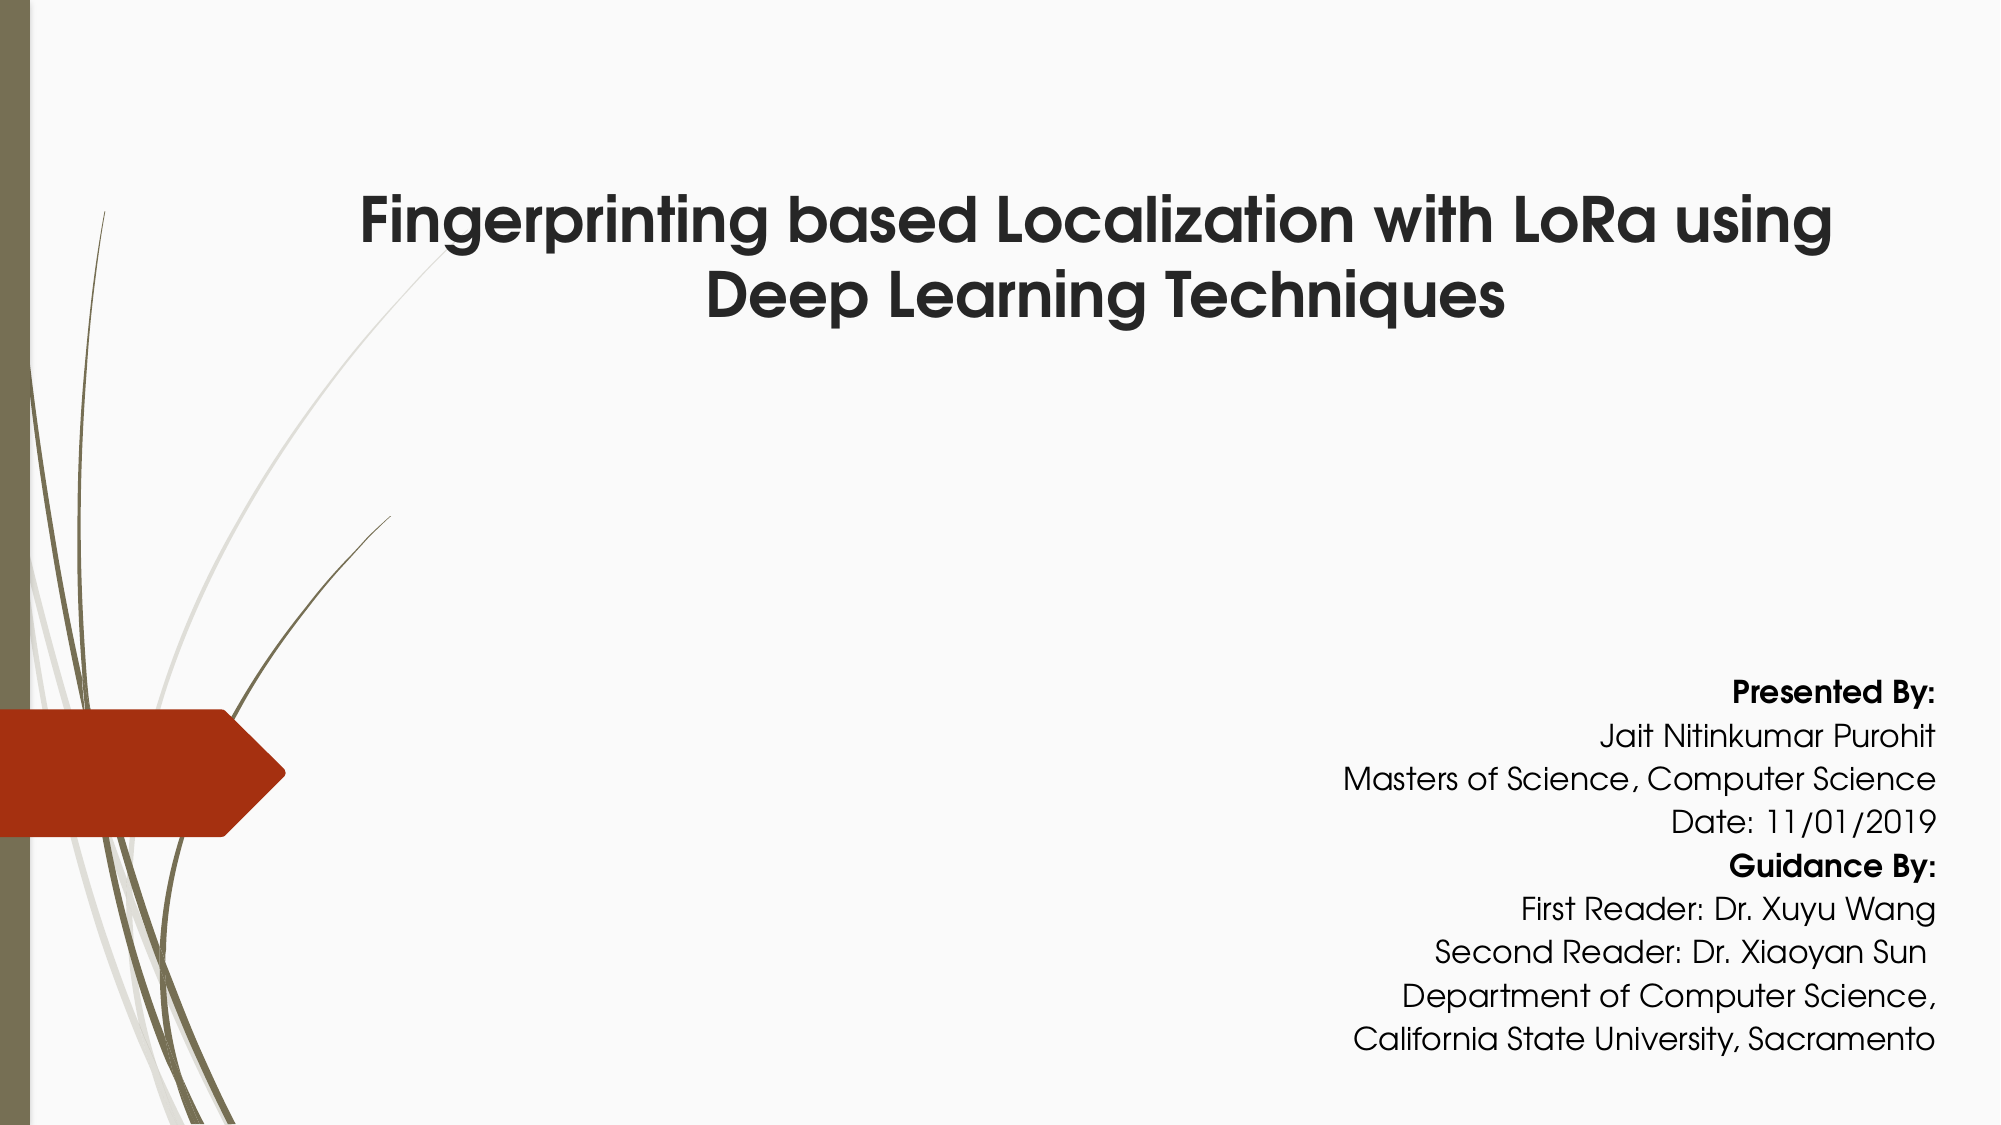

# Fingerprinting based Localization with LoRa using Deep Learning Techniques
                   Presented By:
Jait Nitinkumar Purohit
Masters of Science, Computer Science
Date: 11/01/2019
Guidance By:
First Reader: Dr. Xuyu Wang
Second Reader: Dr. Xiaoyan Sun
Department of Computer Science,
California State University, Sacramento